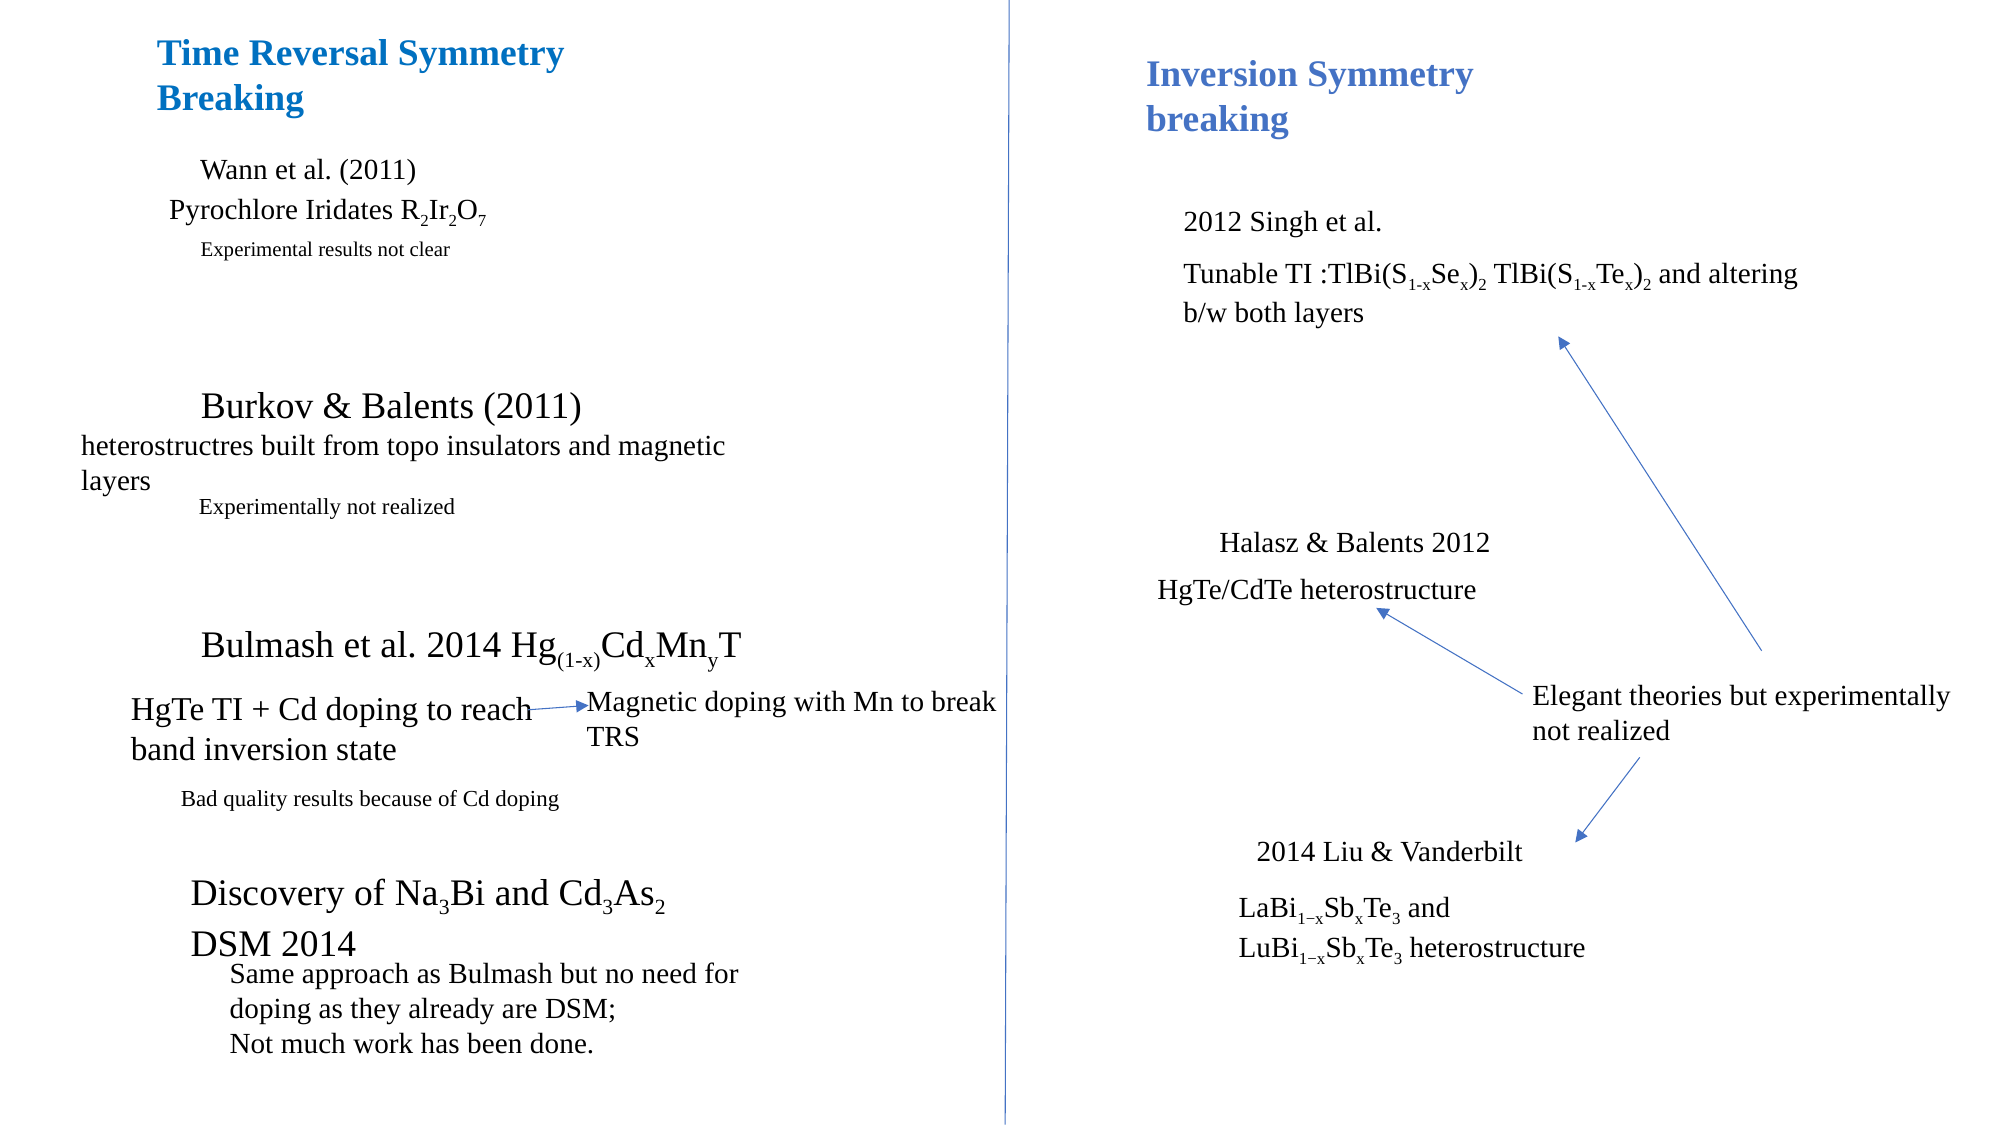

Time Reversal Symmetry Breaking
Inversion Symmetry breaking
Wann et al. (2011)
Pyrochlore Iridates R2Ir2O7
2012 Singh et al.
Experimental results not clear
Tunable TI :TlBi(S1-xSex)2 TlBi(S1-xTex)2 and altering b/w both layers
Burkov & Balents (2011)
heterostructres built from topo insulators and magnetic layers
Experimentally not realized
Halasz & Balents 2012
HgTe/CdTe heterostructure
Bulmash et al. 2014 Hg(1-x)CdxMnyT
Elegant theories but experimentally not realized
Magnetic doping with Mn to break TRS
HgTe TI + Cd doping to reach band inversion state

Bad quality results because of Cd doping
2014 Liu & Vanderbilt
Discovery of Na3Bi and Cd3As2 DSM 2014
LaBi1−xSbxTe3 and LuBi1−xSbxTe3 heterostructure
Same approach as Bulmash but no need for doping as they already are DSM;
Not much work has been done.